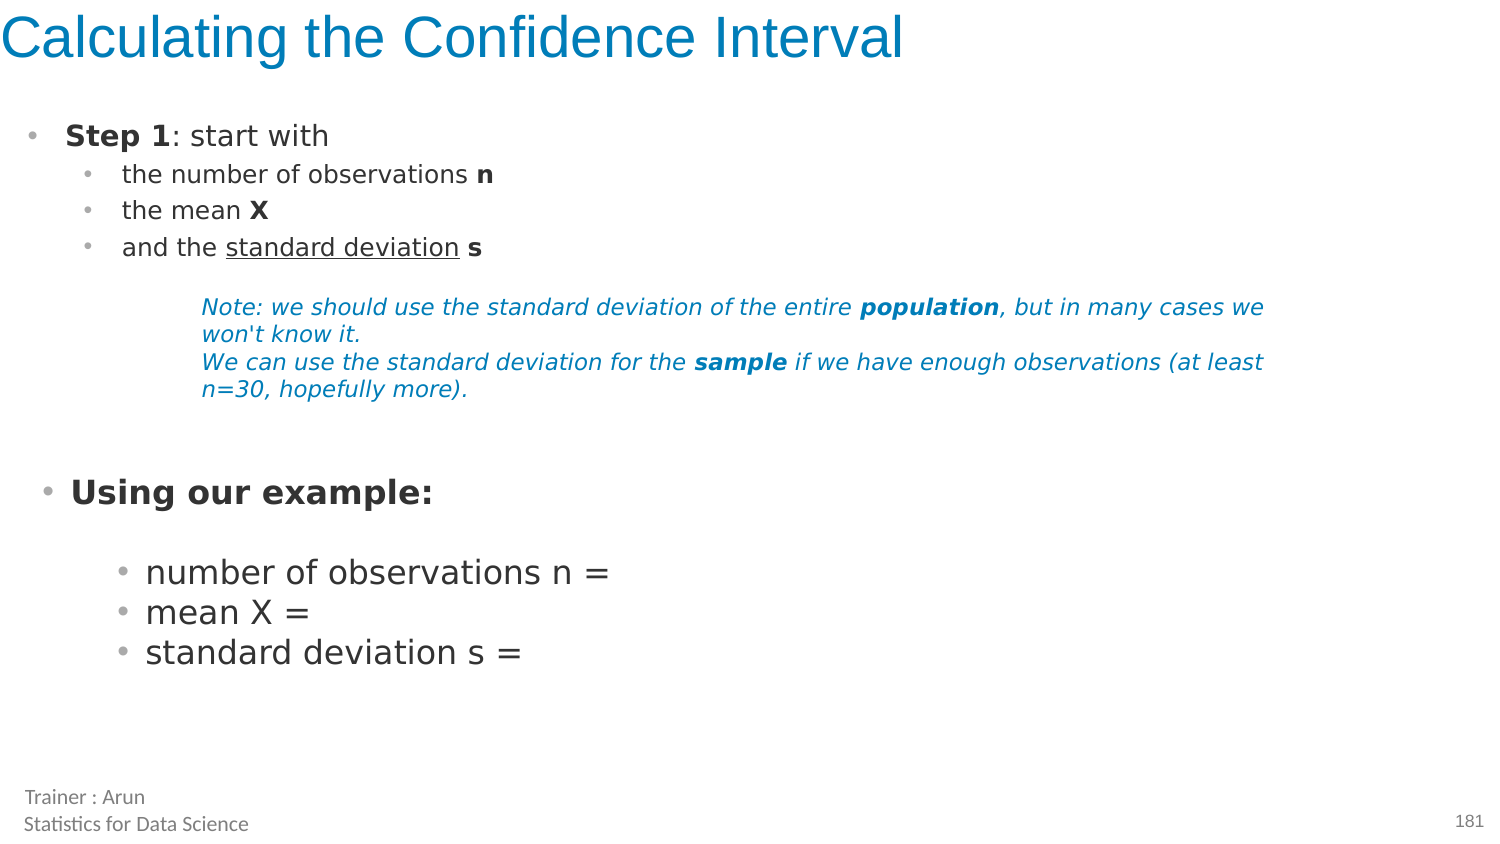

# Calculating the Confidence Interval
Step 1: start with
the number of observations n
the mean X
and the standard deviation s

Note: we should use the standard deviation of the entire population, but in many cases we won't know it.
We can use the standard deviation for the sample if we have enough observations (at least n=30, hopefully more).

Using our example:

number of observations n =
mean X =
standard deviation s =